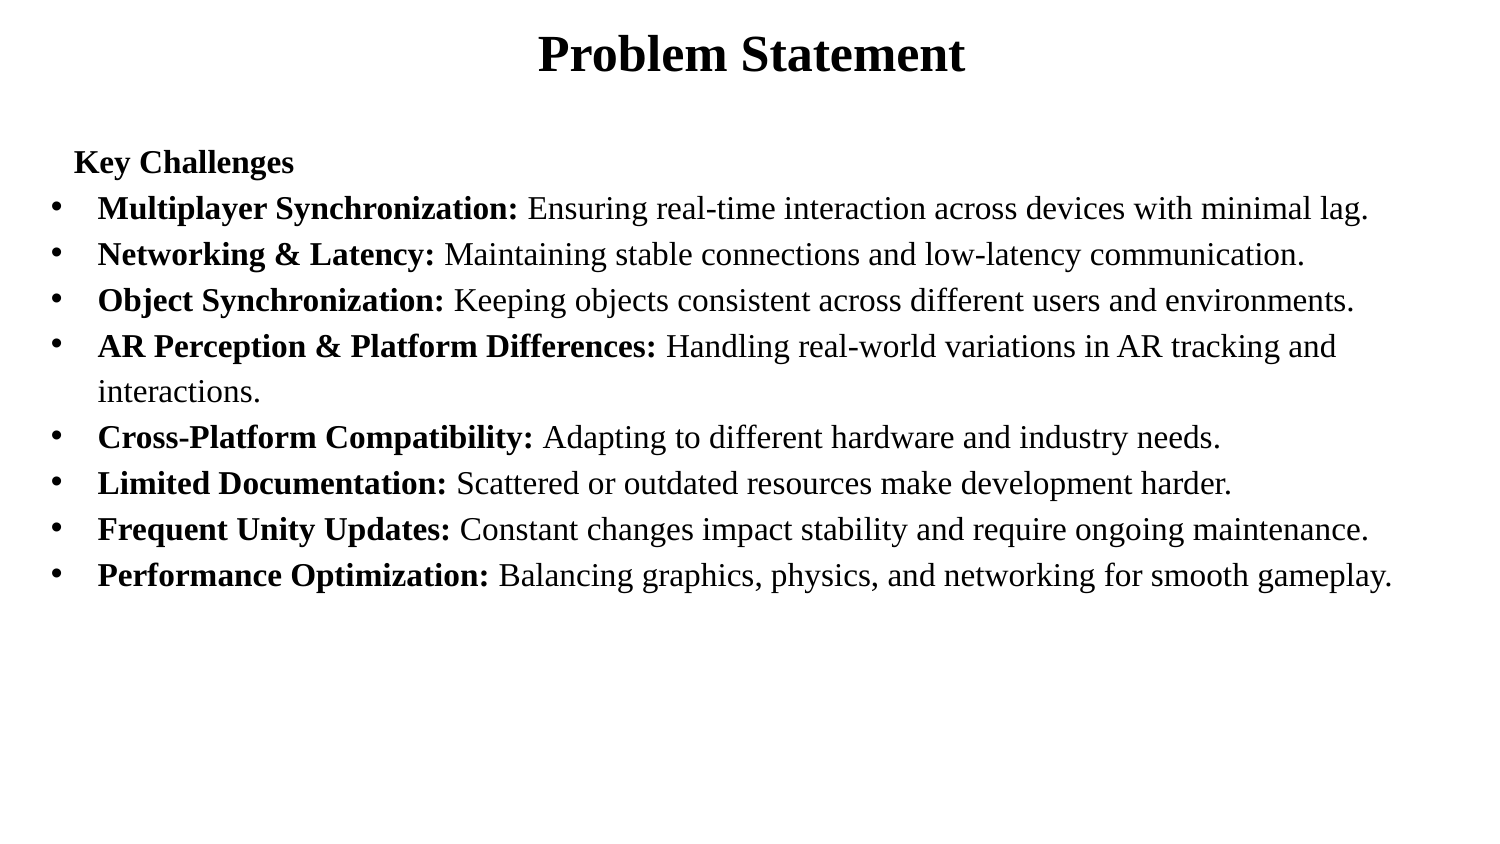

# Problem Statement
Key Challenges
Multiplayer Synchronization: Ensuring real-time interaction across devices with minimal lag.
Networking & Latency: Maintaining stable connections and low-latency communication.
Object Synchronization: Keeping objects consistent across different users and environments.
AR Perception & Platform Differences: Handling real-world variations in AR tracking and interactions.
Cross-Platform Compatibility: Adapting to different hardware and industry needs.
Limited Documentation: Scattered or outdated resources make development harder.
Frequent Unity Updates: Constant changes impact stability and require ongoing maintenance.
Performance Optimization: Balancing graphics, physics, and networking for smooth gameplay.